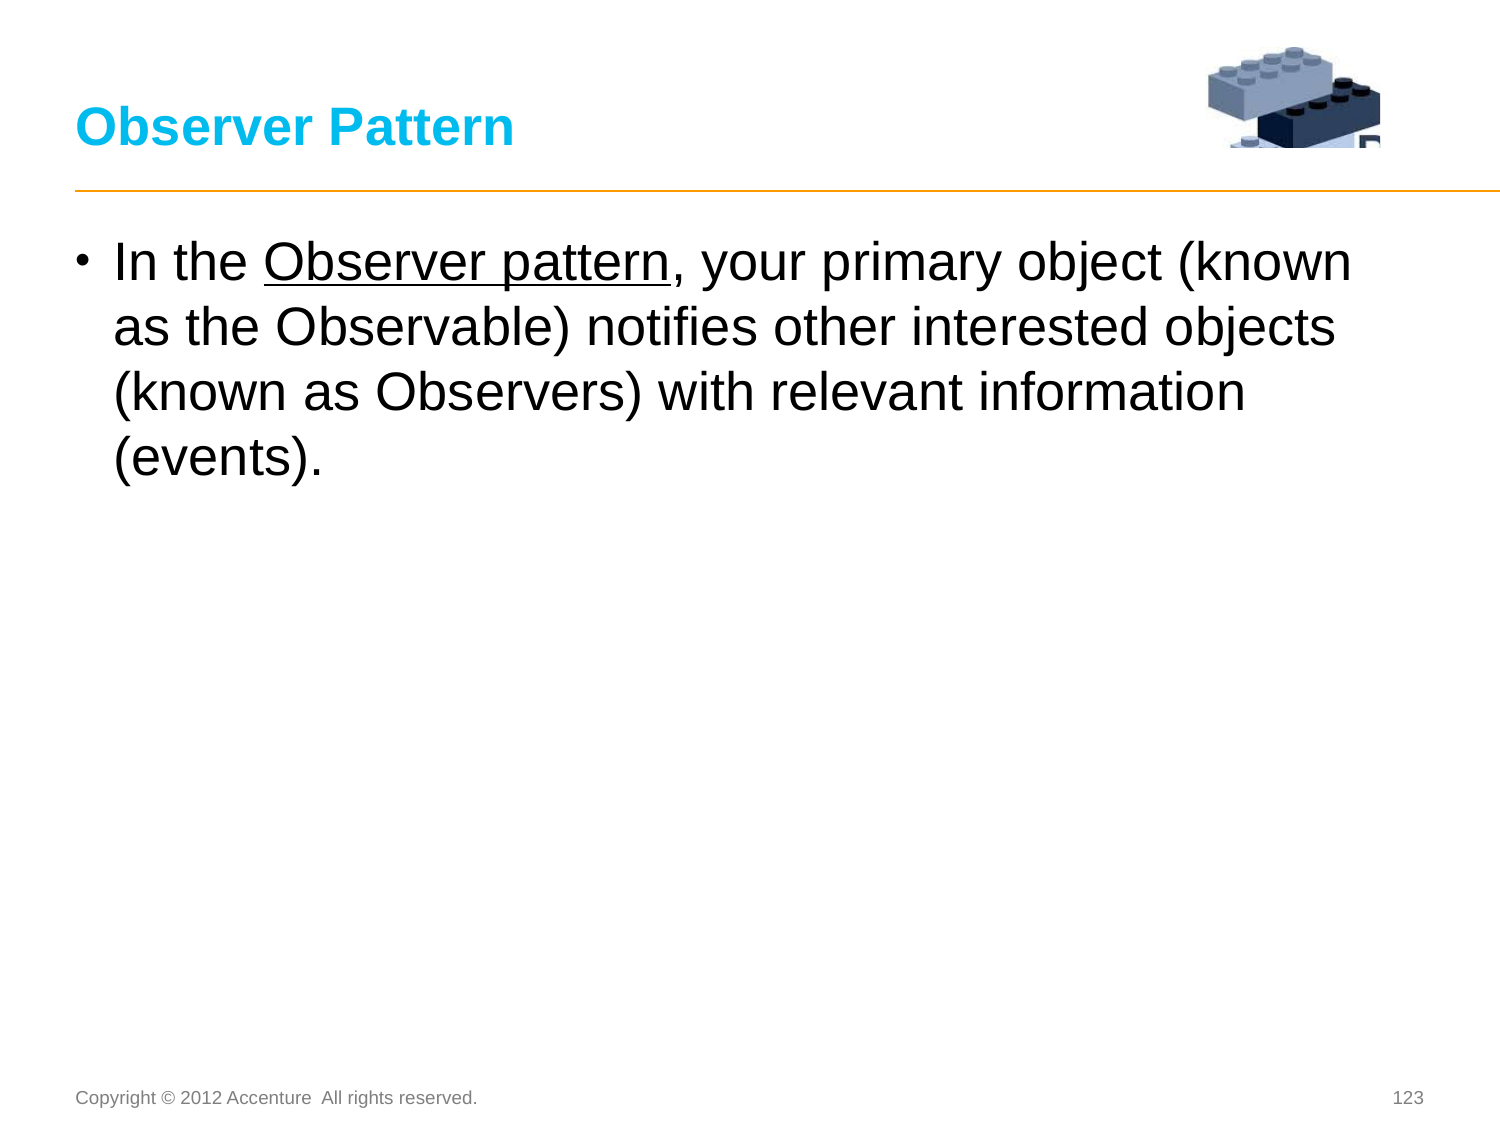

# Observer Pattern
In the Observer pattern, your primary object (known as the Observable) notifies other interested objects (known as Observers) with relevant information (events).